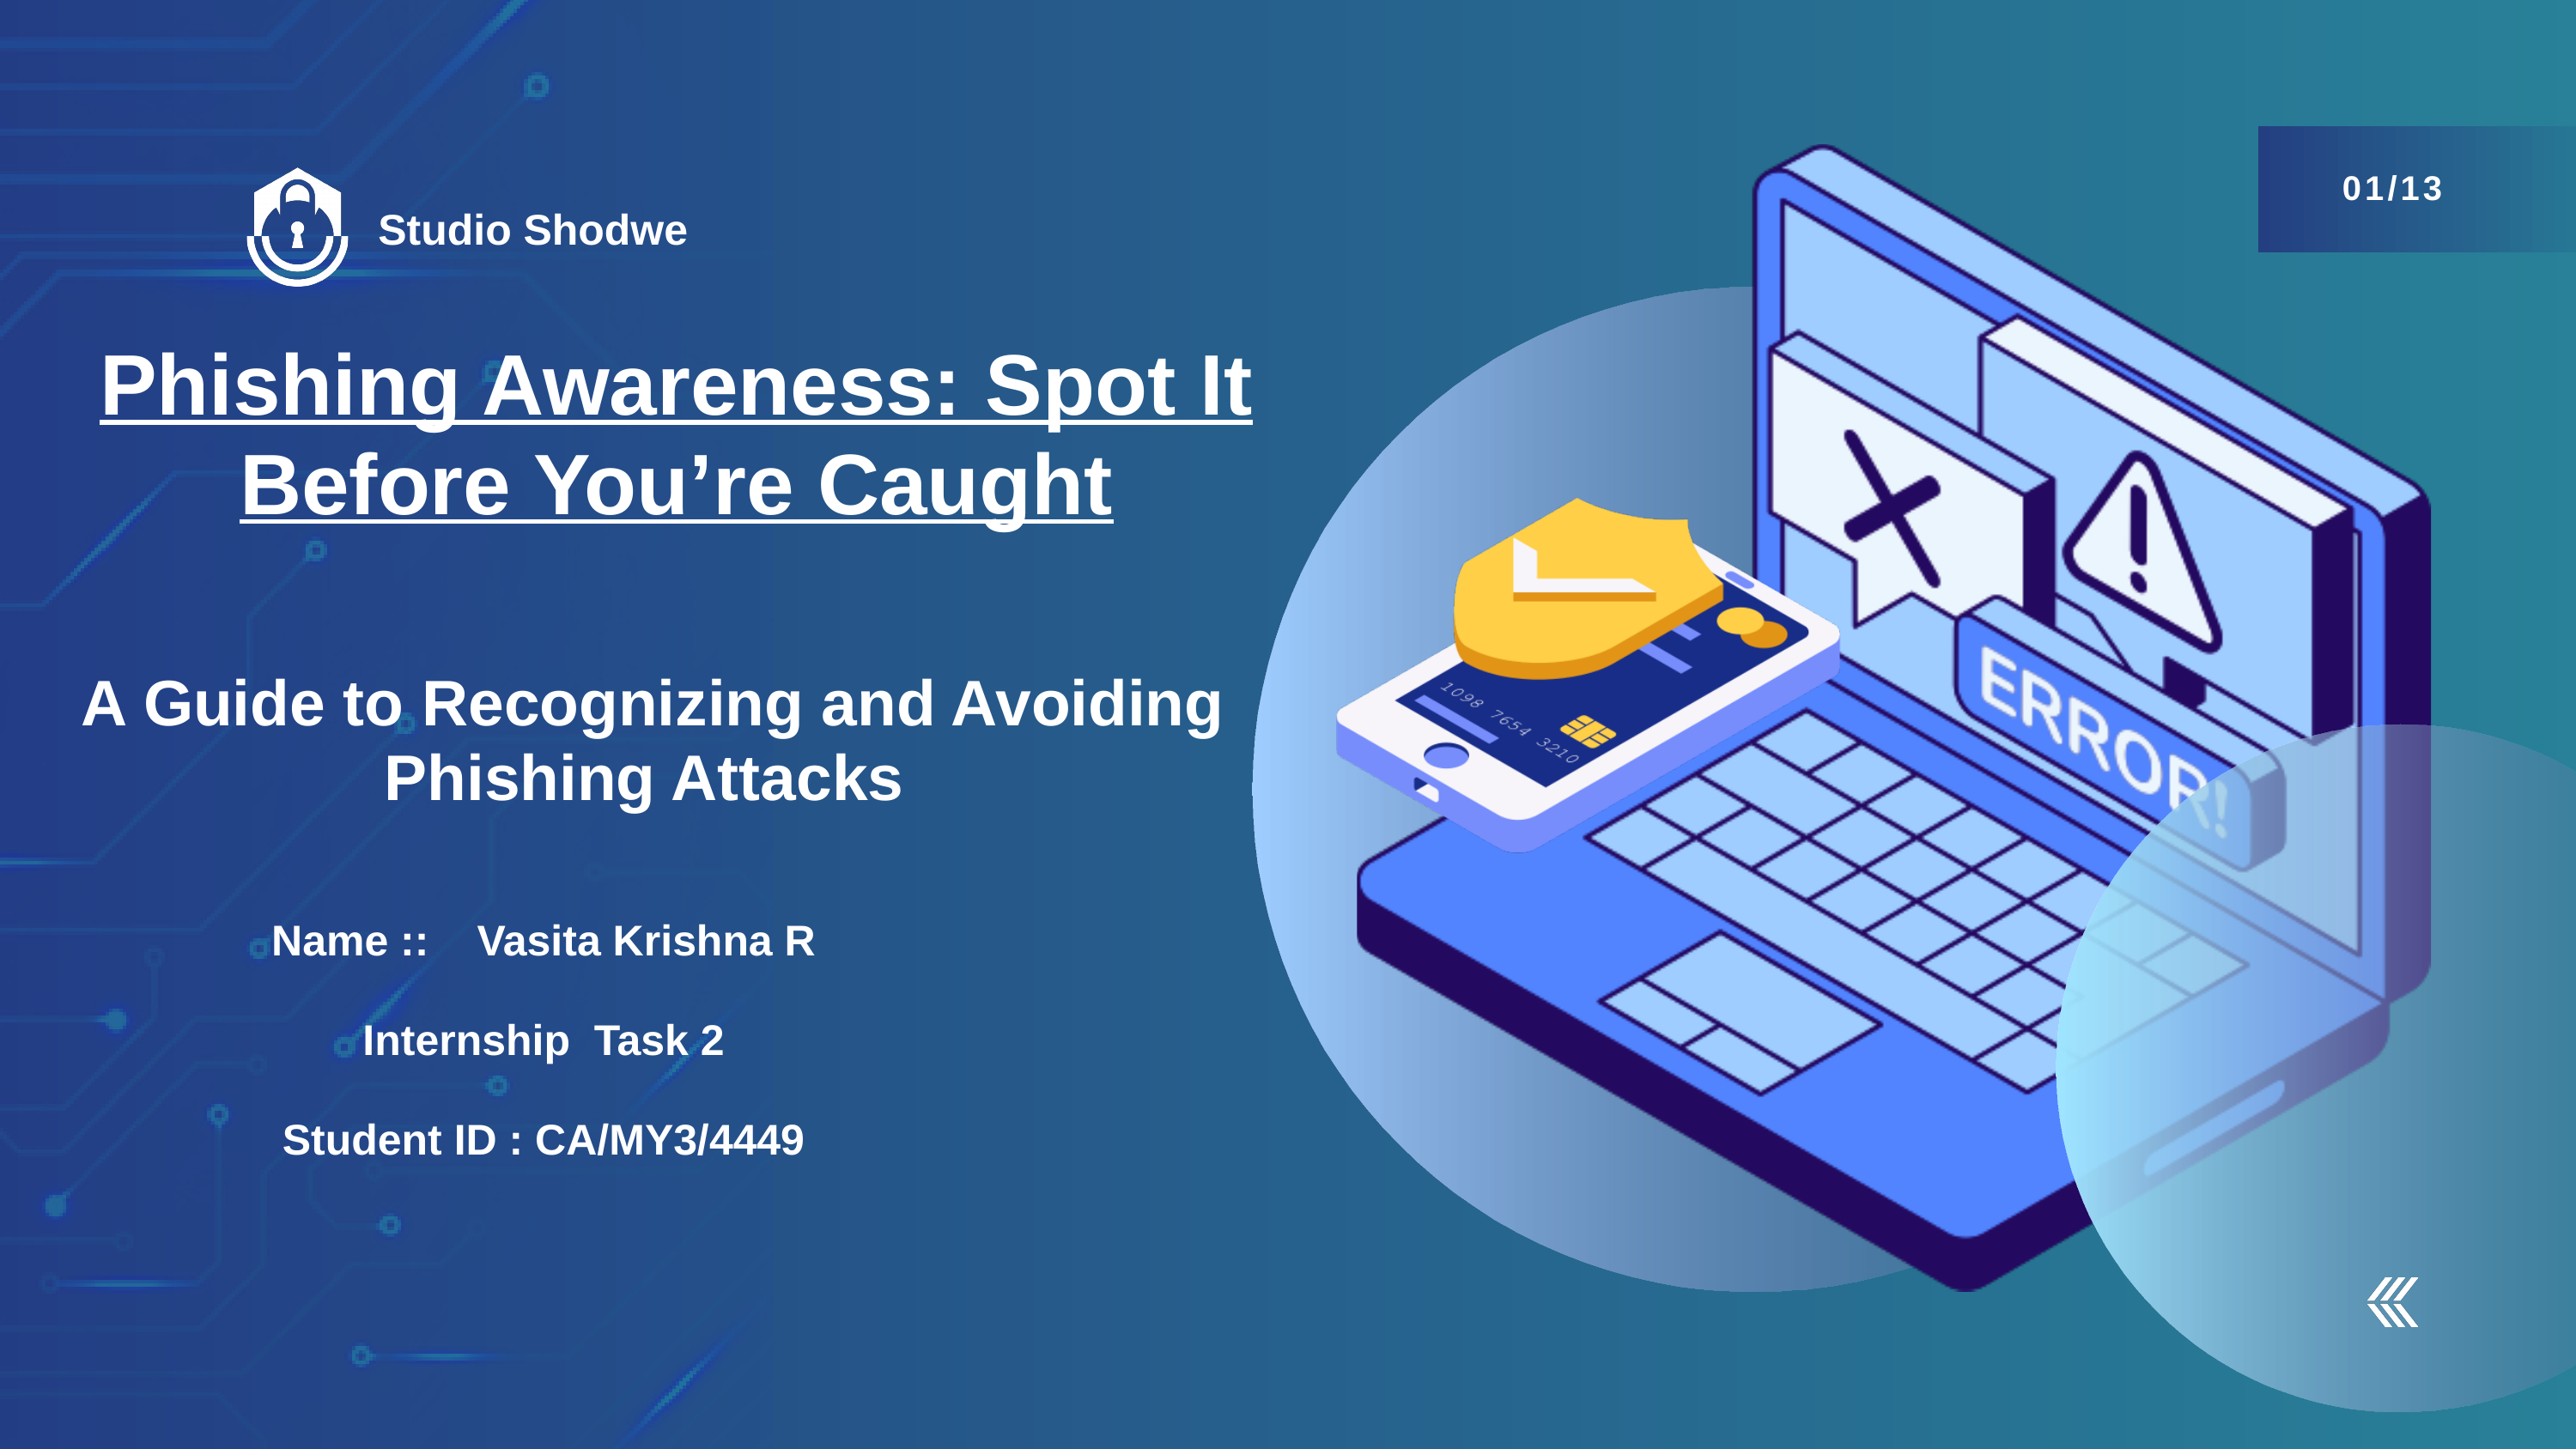

01/13
Studio Shodwe

Phishing Awareness: Spot It Before You’re Caught

 A Guide to Recognizing and Avoiding Phishing Attacks

Name ::    Vasita Krishna R

Internship  Task 2

Student ID : CA/MY3/4449